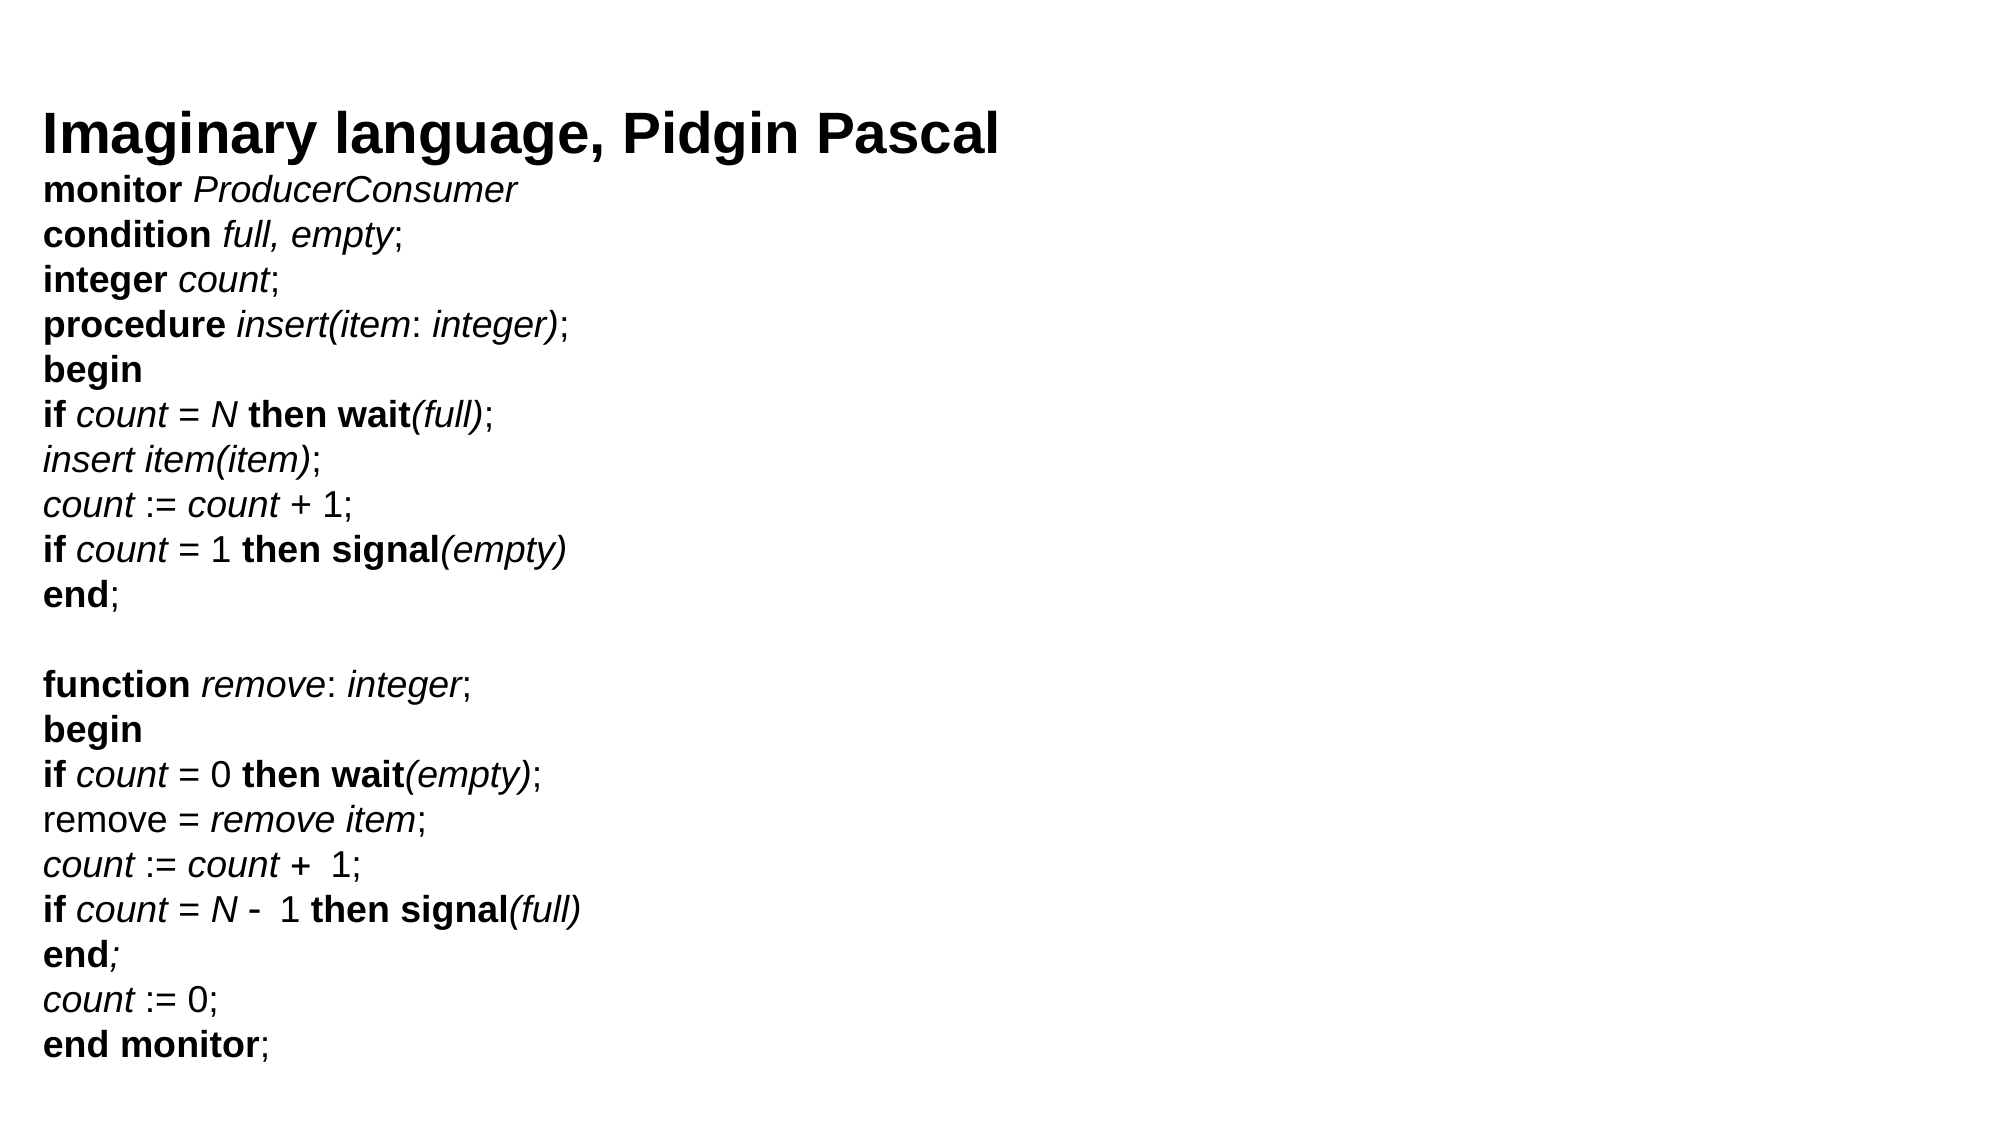

Imaginary language, Pidgin Pascal
monitor ProducerConsumer
condition full, empty;
integer count;
procedure insert(item: integer);
begin
if count = N then wait(full);
insert item(item);
count := count + 1;
if count = 1 then signal(empty)
end;

function remove: integer;
begin
if count = 0 then wait(empty);
remove = remove item;
count := count + 1;
if count = N − 1 then signal(full)
end;
count := 0;
end monitor;